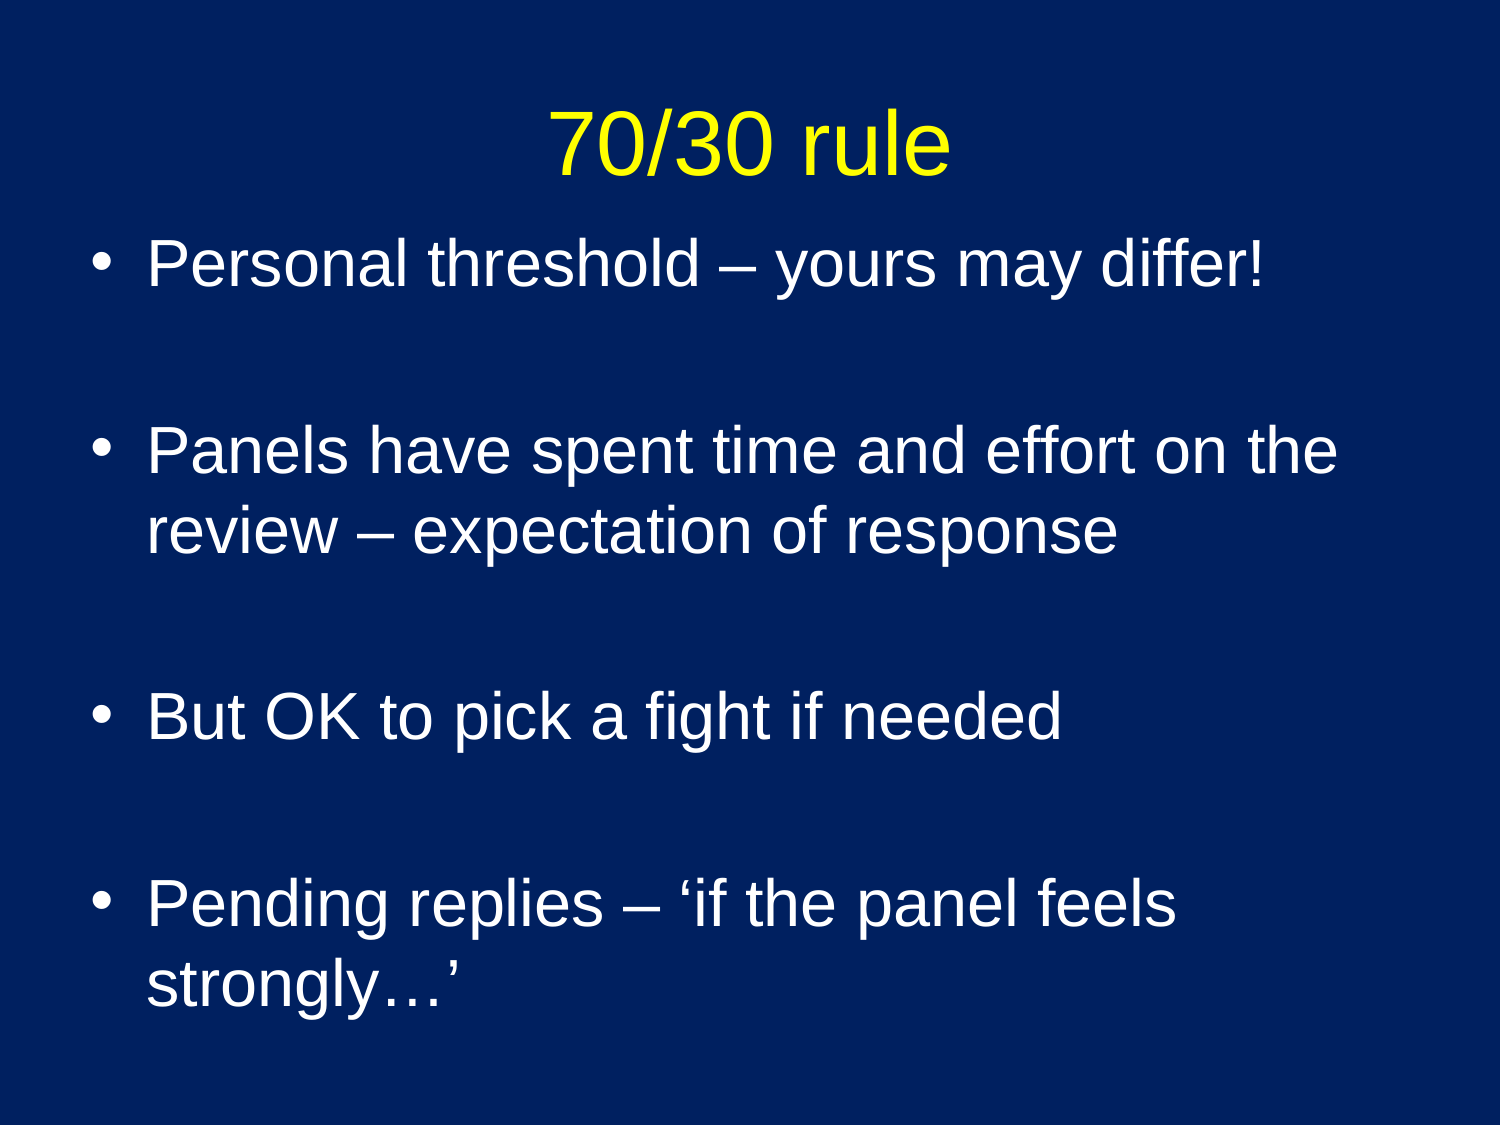

# 70/30 rule
Personal threshold – yours may differ!

Panels have spent time and effort on the review – expectation of response

But OK to pick a fight if needed

Pending replies – ‘if the panel feels strongly…’